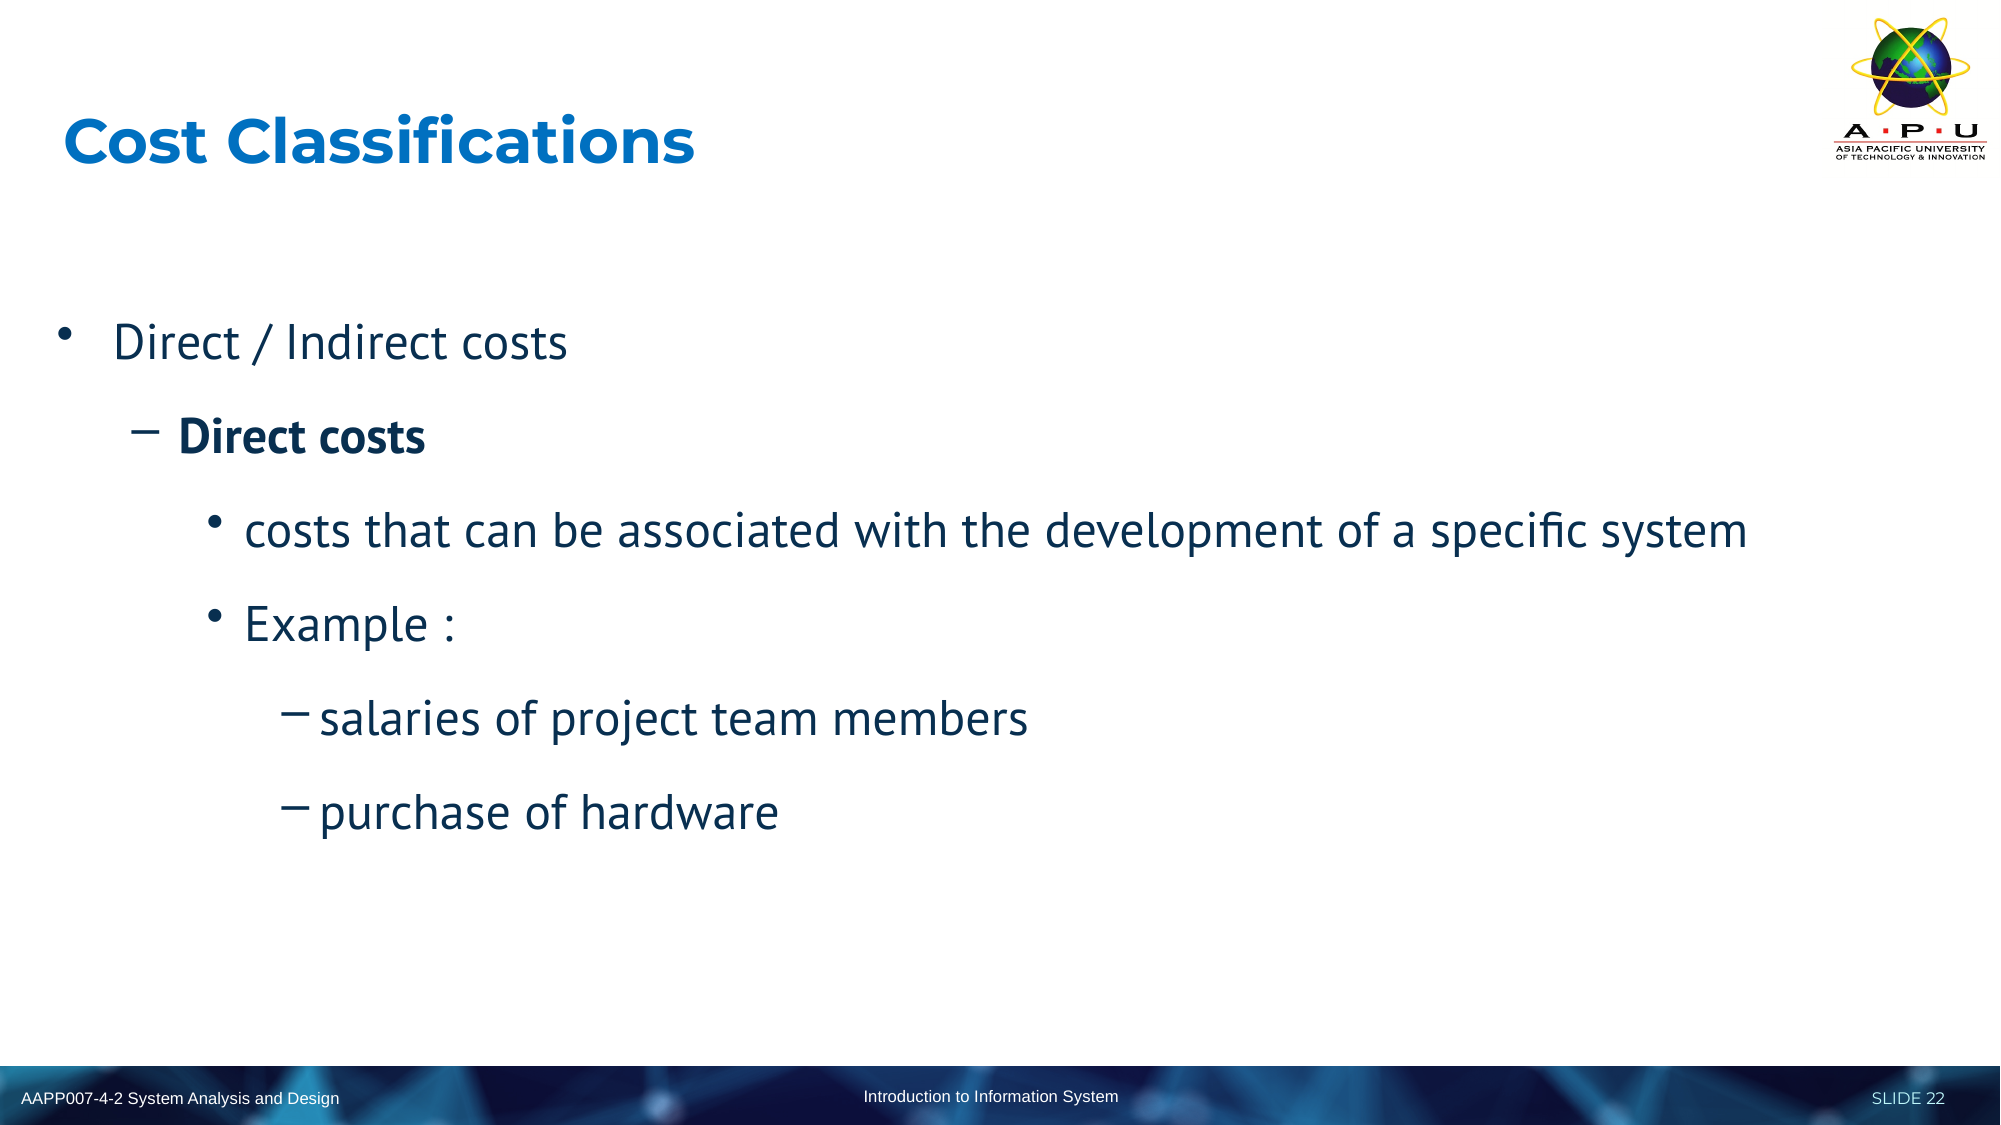

# Cost Classifications
Direct / Indirect costs
Direct costs
costs that can be associated with the development of a specific system
Example :
salaries of project team members
purchase of hardware